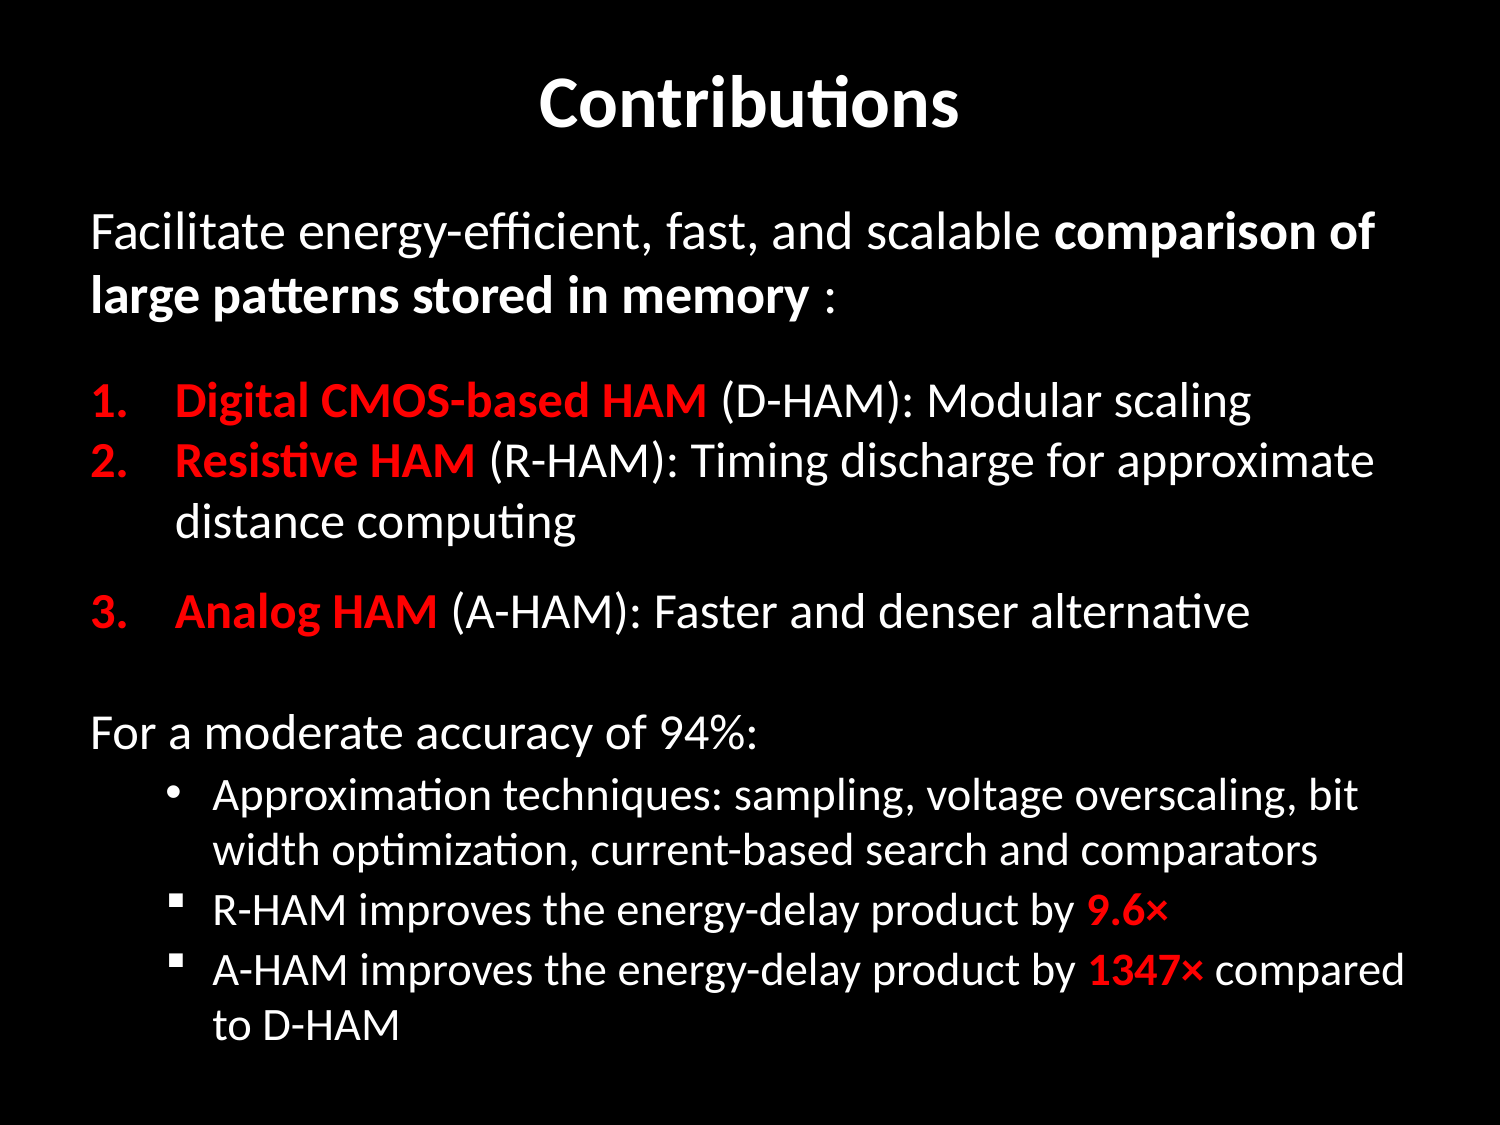

# Contributions
Facilitate energy-efficient, fast, and scalable comparison of large patterns stored in memory :
Digital CMOS-based HAM (D-HAM): Modular scaling
Resistive HAM (R-HAM): Timing discharge for approximate distance computing
Analog HAM (A-HAM): Faster and denser alternative

For a moderate accuracy of 94%:
Approximation techniques: sampling, voltage overscaling, bit width optimization, current-based search and comparators
R-HAM improves the energy-delay product by 9.6×
A-HAM improves the energy-delay product by 1347× compared to D-HAM